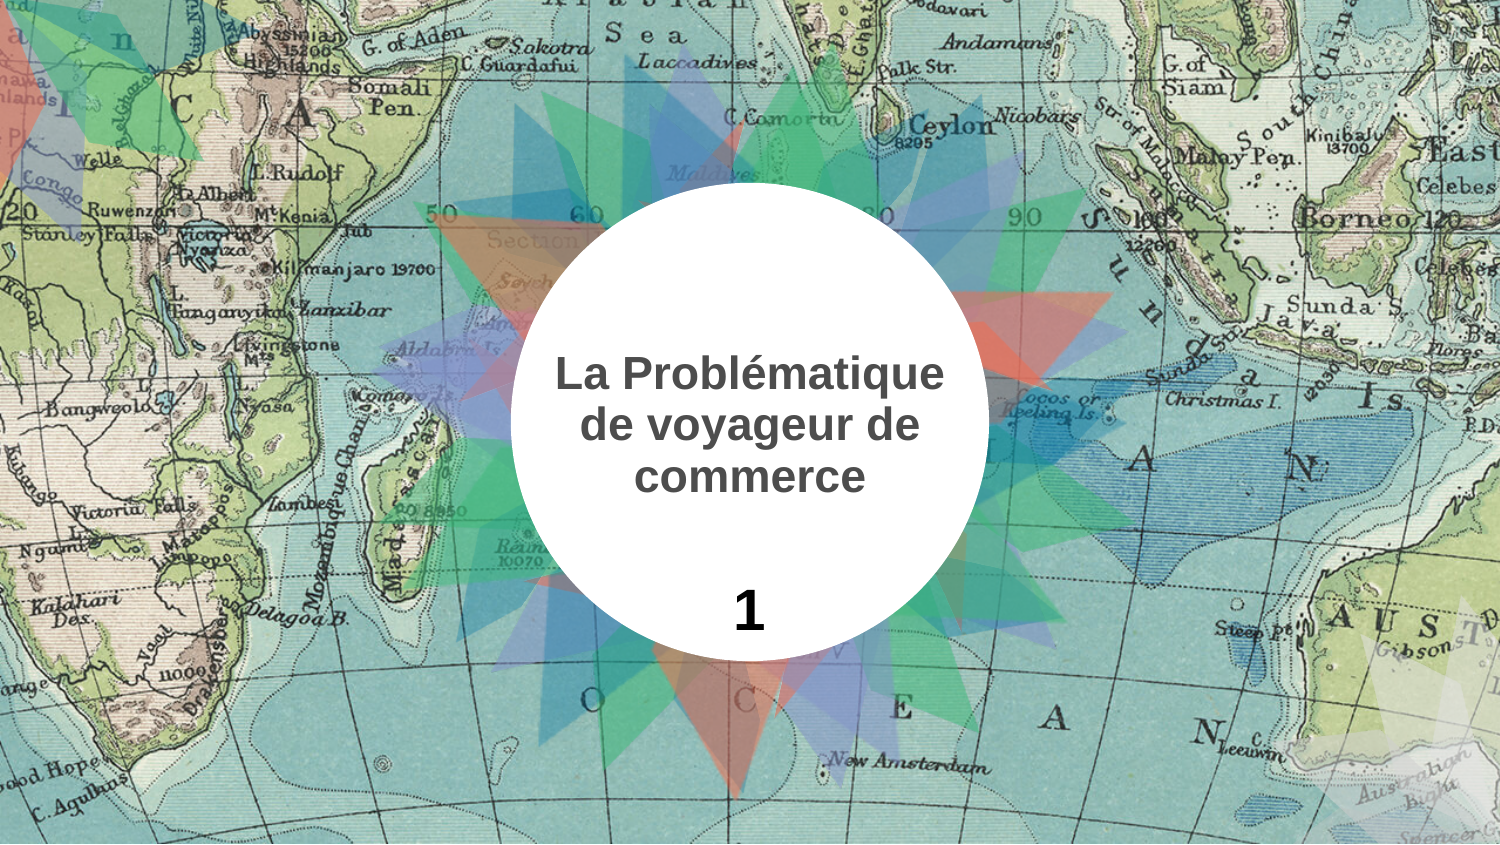

La Problématique de voyageur de commerce
1